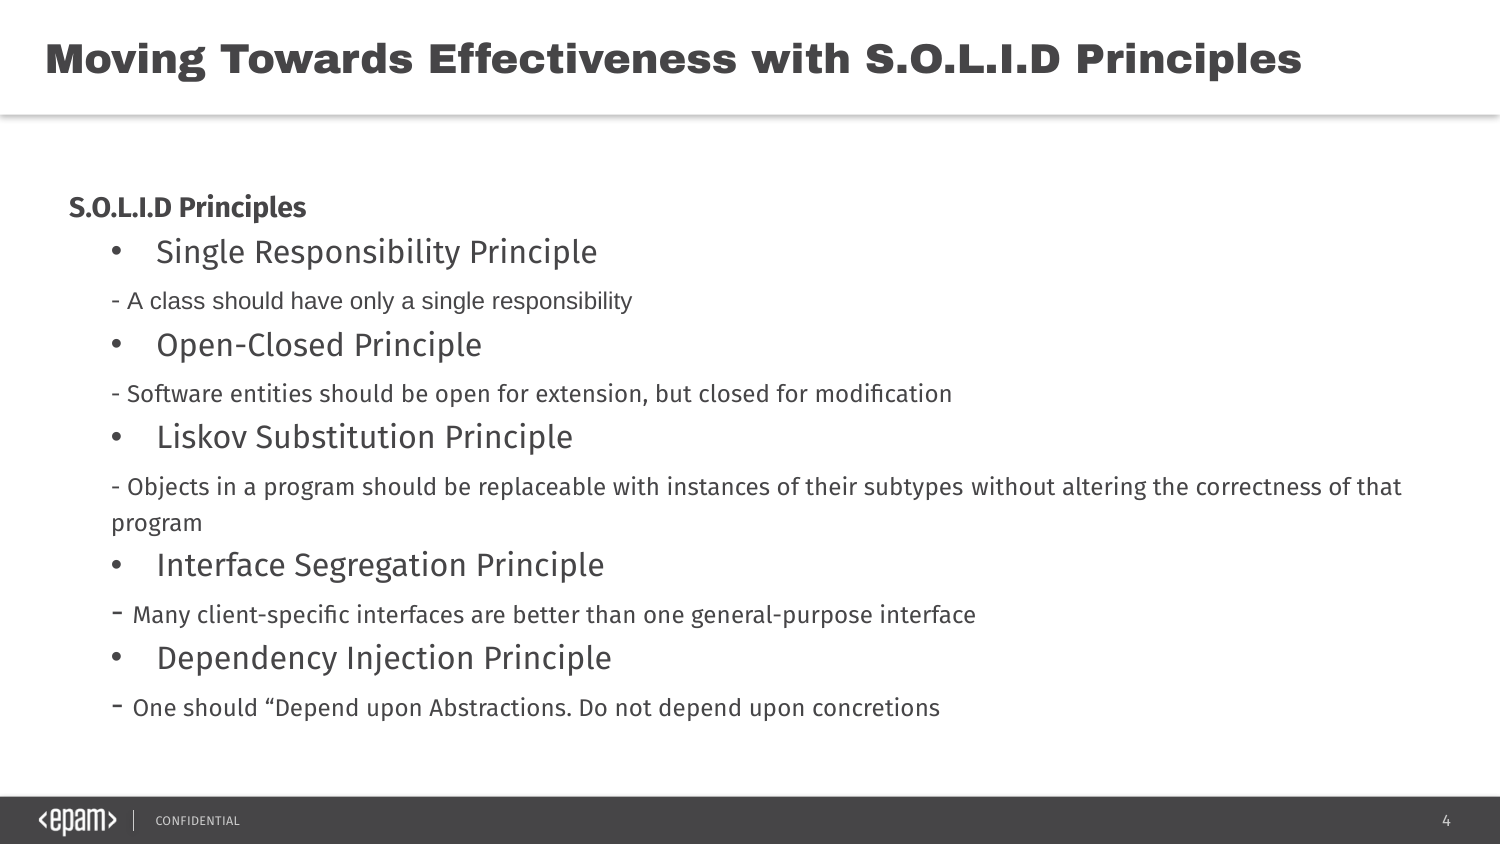

Moving Towards Effectiveness with S.O.L.I.D Principles
S.O.L.I.D Principles
Single Responsibility Principle
		- A class should have only a single responsibility
Open-Closed Principle
		- Software entities should be open for extension, but closed for modification
Liskov Substitution Principle
		- Objects in a program should be replaceable with instances of their subtypes without altering the correctness of that program
Interface Segregation Principle
		- Many client-specific interfaces are better than one general-purpose interface
Dependency Injection Principle
		- One should “Depend upon Abstractions. Do not depend upon concretions